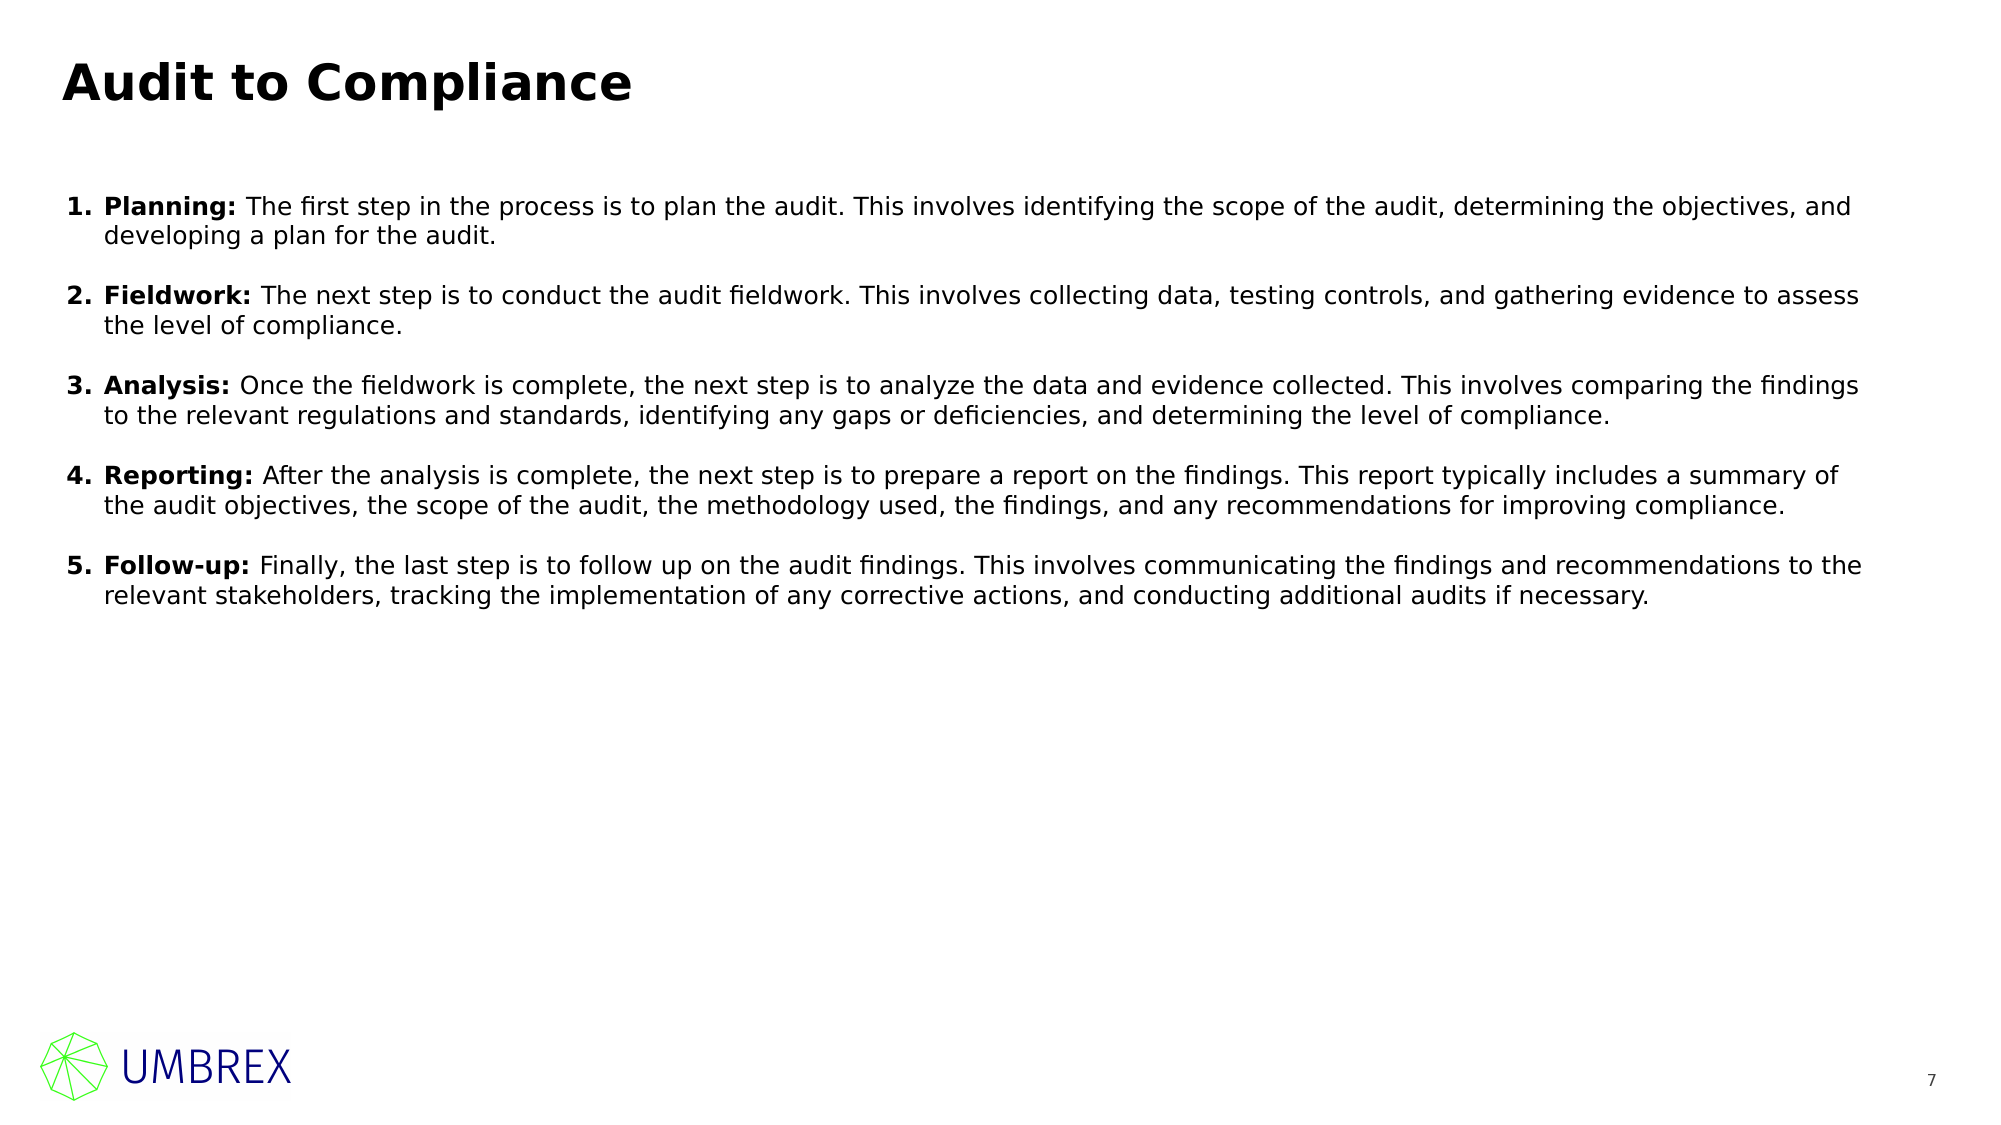

# Audit to Compliance
Planning: The first step in the process is to plan the audit. This involves identifying the scope of the audit, determining the objectives, and developing a plan for the audit.

Fieldwork: The next step is to conduct the audit fieldwork. This involves collecting data, testing controls, and gathering evidence to assess the level of compliance.

Analysis: Once the fieldwork is complete, the next step is to analyze the data and evidence collected. This involves comparing the findings to the relevant regulations and standards, identifying any gaps or deficiencies, and determining the level of compliance.

Reporting: After the analysis is complete, the next step is to prepare a report on the findings. This report typically includes a summary of the audit objectives, the scope of the audit, the methodology used, the findings, and any recommendations for improving compliance.

Follow-up: Finally, the last step is to follow up on the audit findings. This involves communicating the findings and recommendations to the relevant stakeholders, tracking the implementation of any corrective actions, and conducting additional audits if necessary.